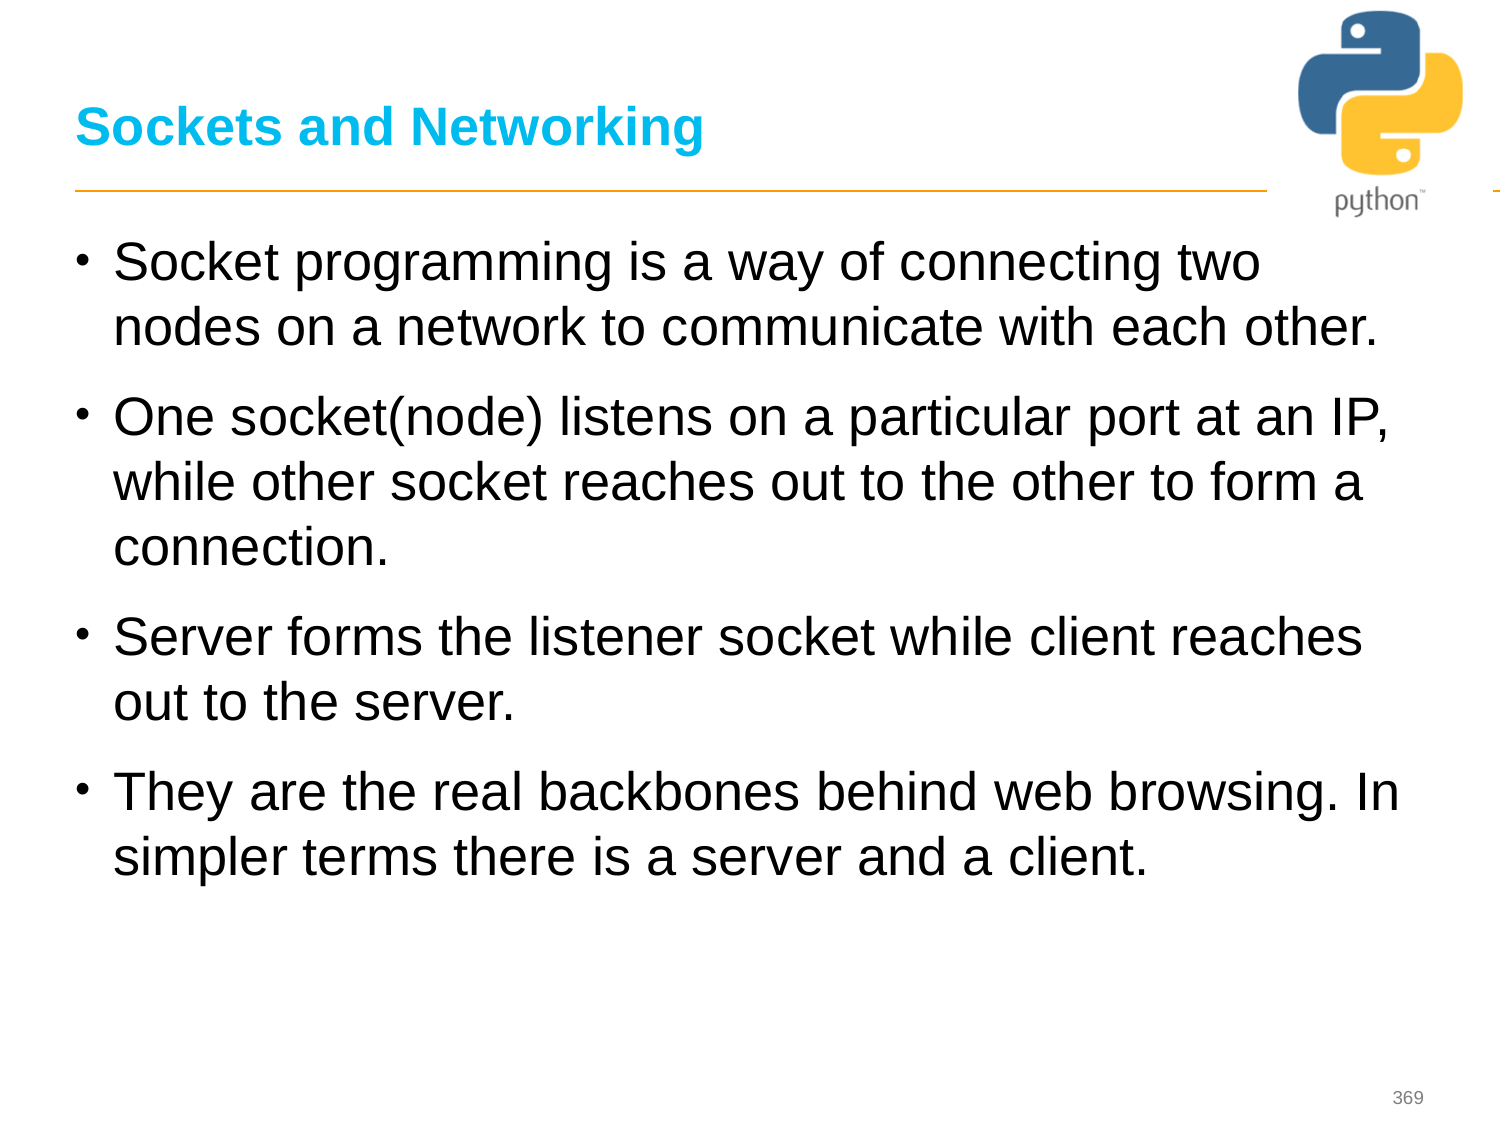

# Sockets and Networking
Socket programming is a way of connecting two nodes on a network to communicate with each other.
One socket(node) listens on a particular port at an IP, while other socket reaches out to the other to form a connection.
Server forms the listener socket while client reaches out to the server.
They are the real backbones behind web browsing. In simpler terms there is a server and a client.